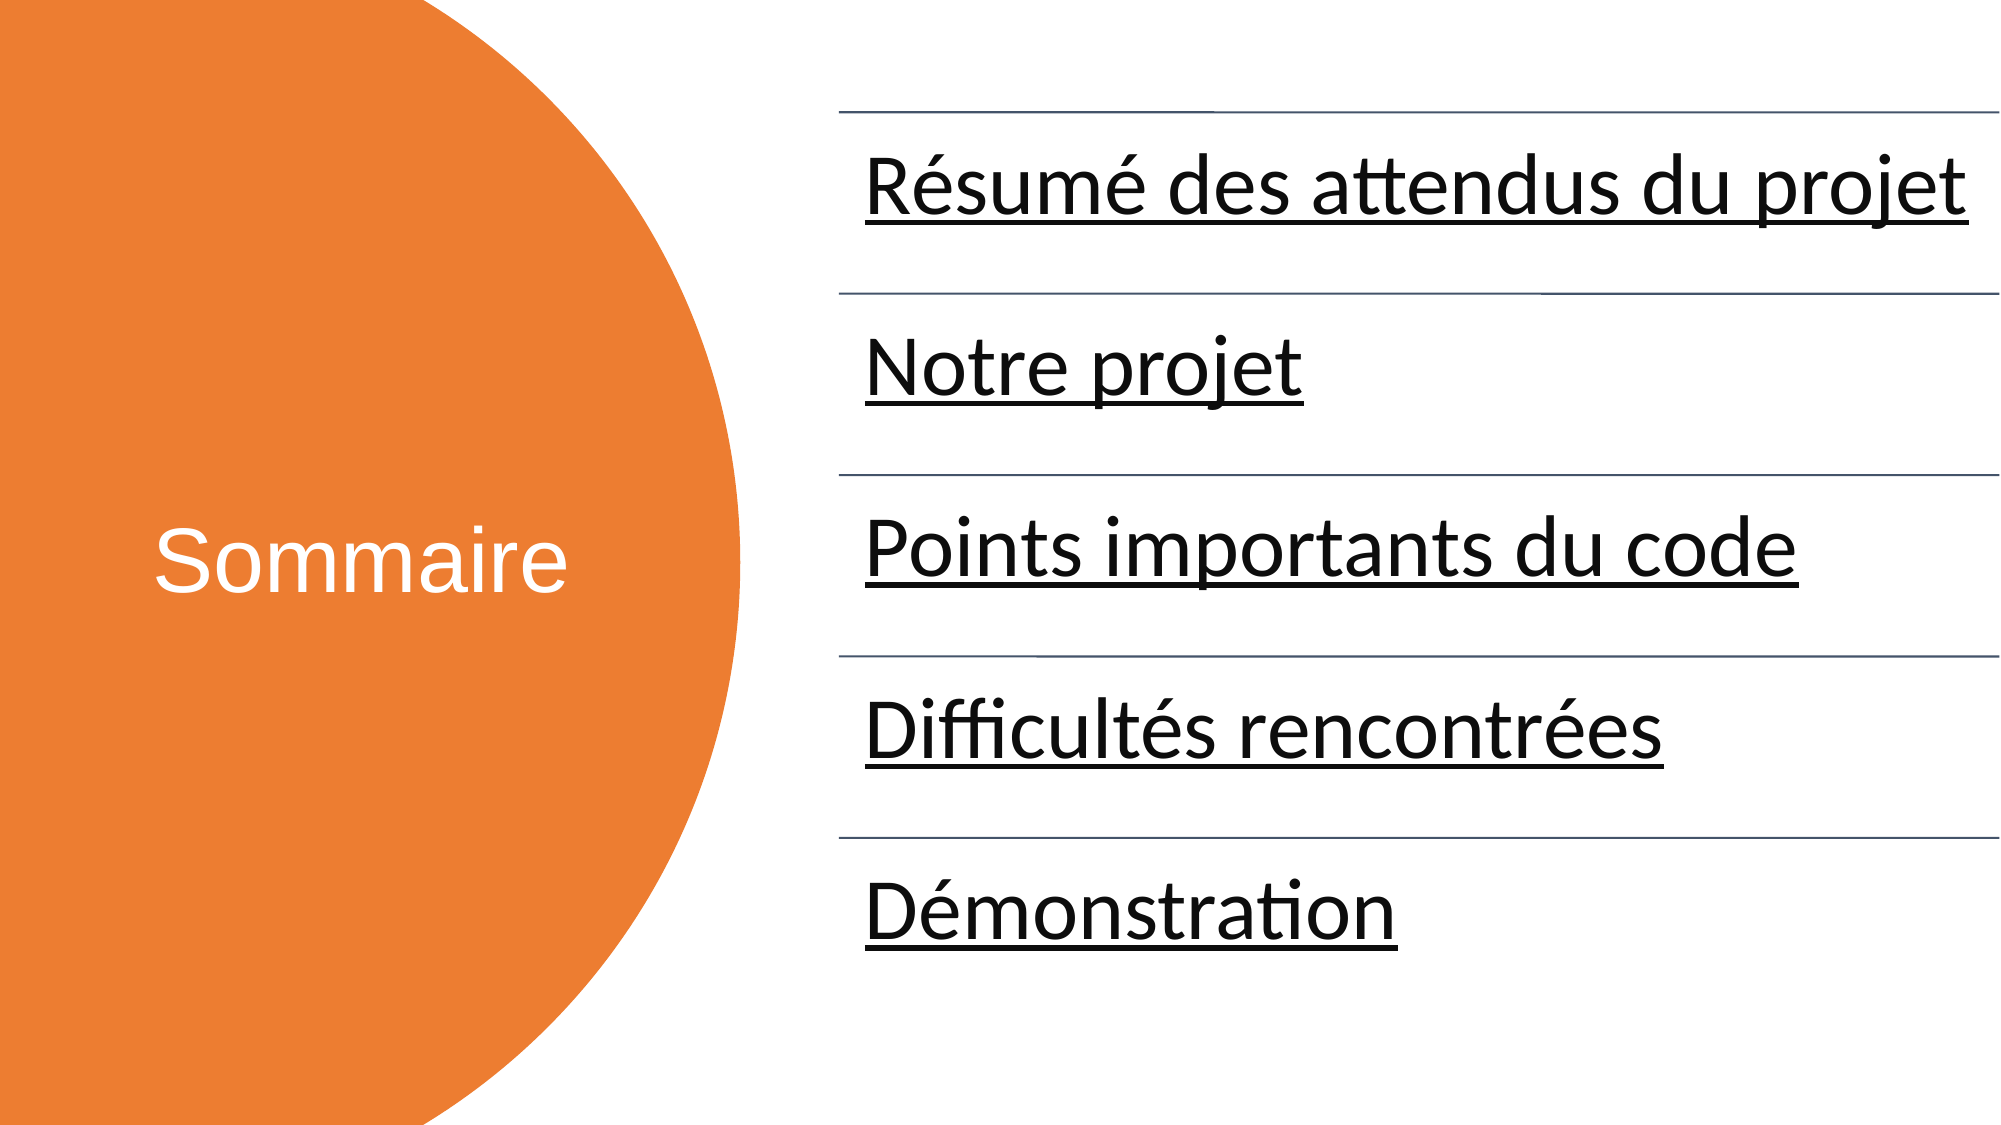

# Sommaire
Résumé des attendus du projet
Notre projet
Points importants du code
Difficultés rencontrées
Démonstration